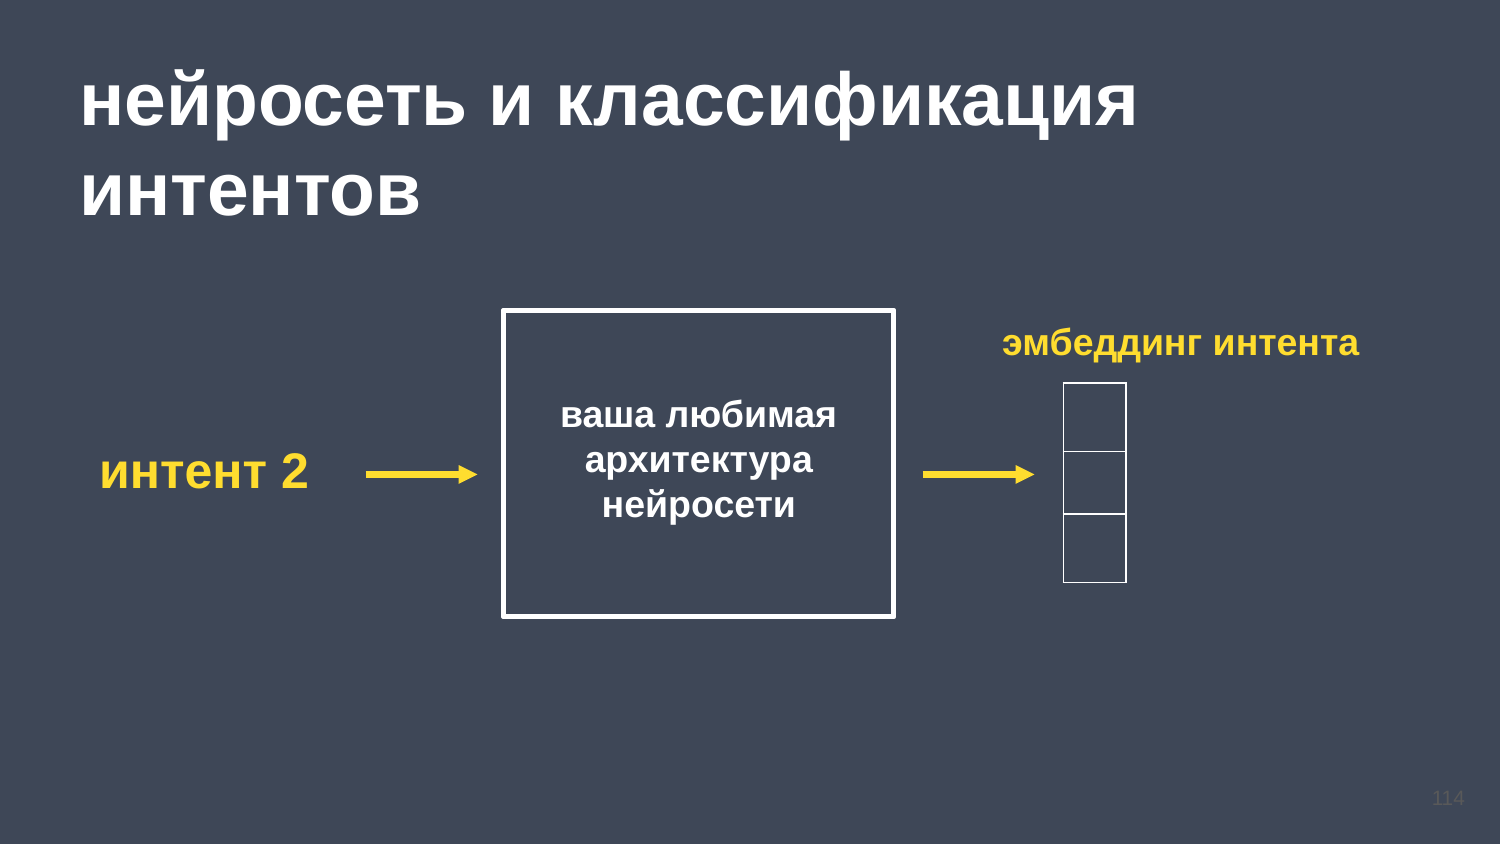

нейросеть и классификация интентов

эмбеддинг интента
ваша любимая архитектура нейросети
|  |
| --- |
|  |
|  |
интент 2
114